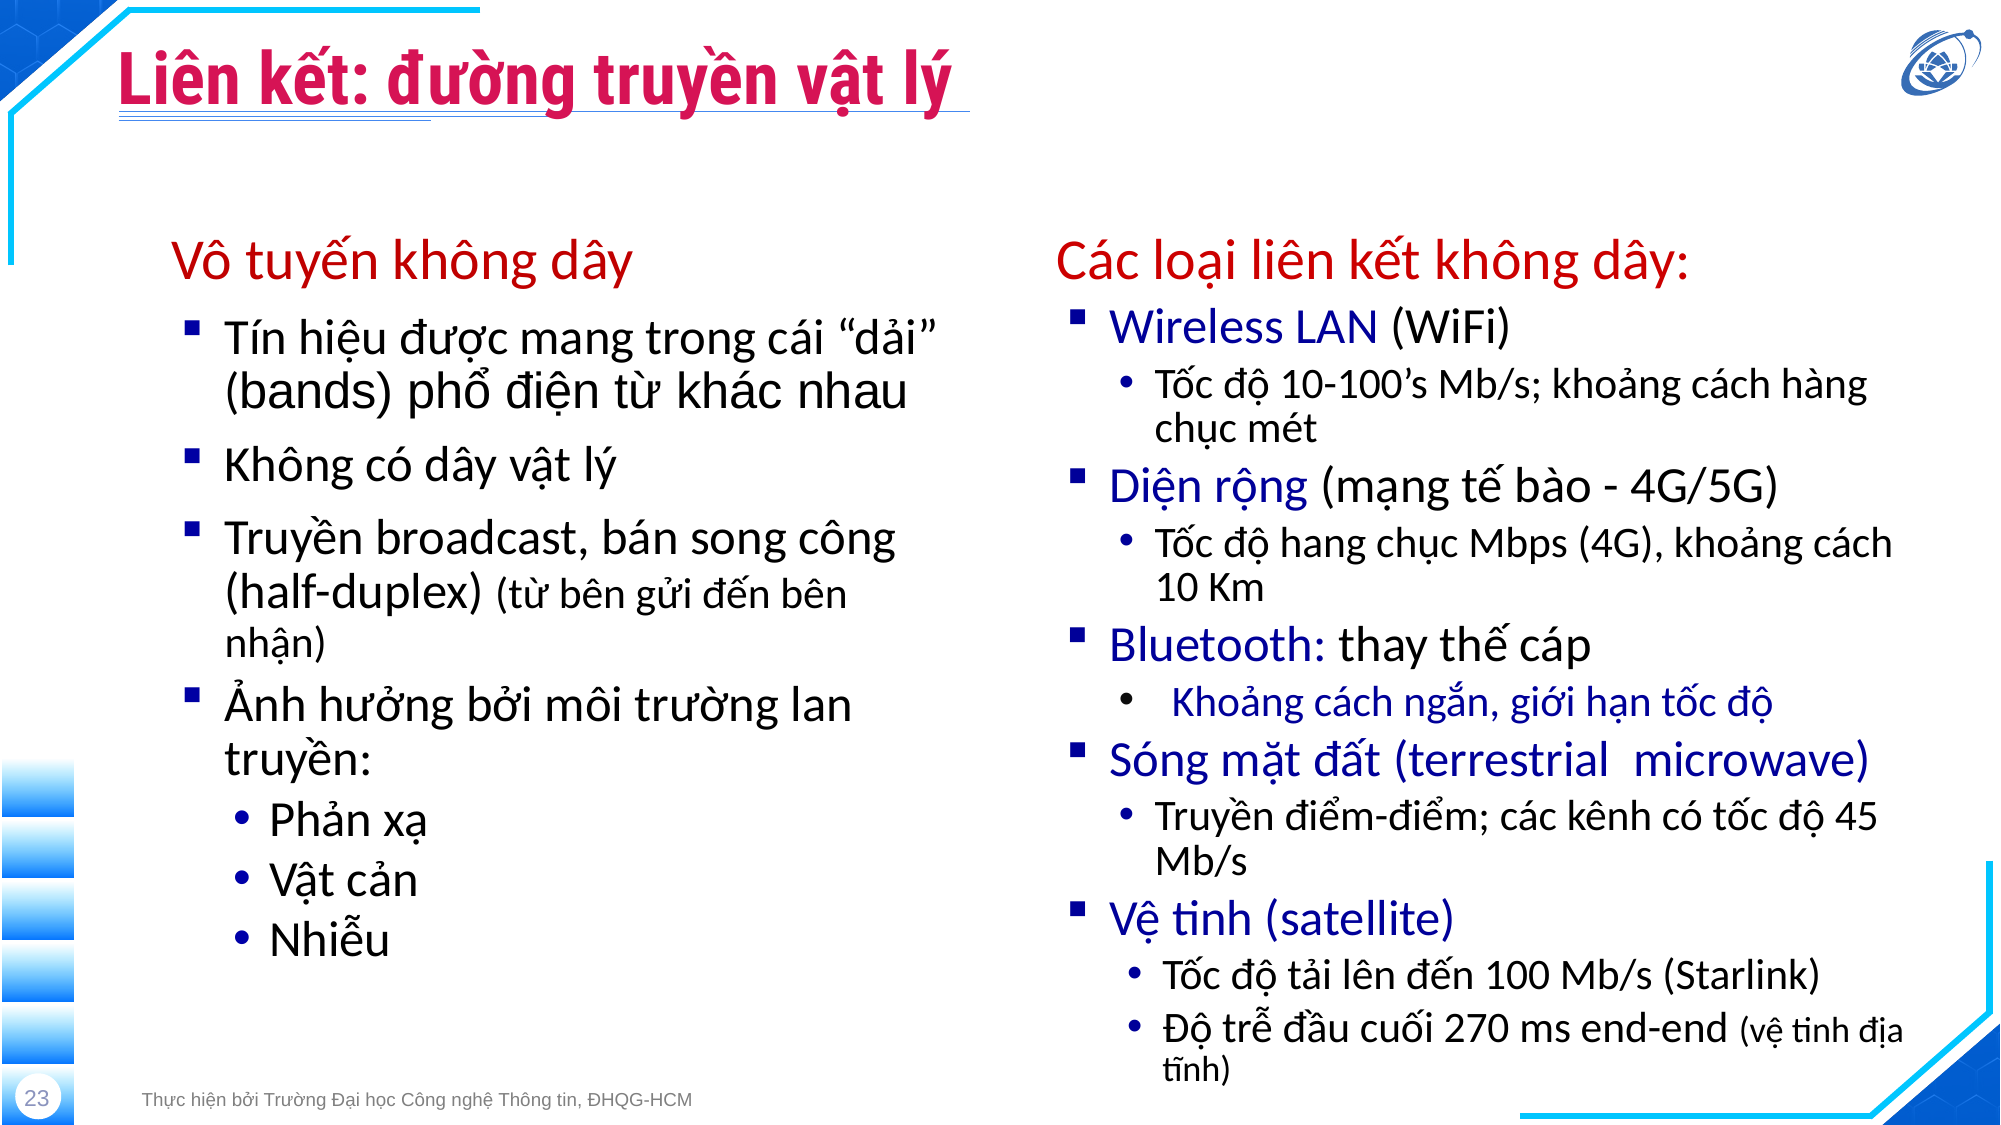

# Liên kết: đường truyền vật lý
Vô tuyến không dây
Tín hiệu được mang trong cái “dải” (bands) phổ điện từ khác nhau
Không có dây vật lý
Truyền broadcast, bán song công (half-duplex) (từ bên gửi đến bên nhận)
Ảnh hưởng bởi môi trường lan truyền:
Phản xạ
Vật cản
Nhiễu
Các loại liên kết không dây:
Wireless LAN (WiFi)
Tốc độ 10-100’s Mb/s; khoảng cách hàng chục mét
Diện rộng (mạng tế bào - 4G/5G)
Tốc độ hang chục Mbps (4G), khoảng cách 10 Km
Bluetooth: thay thế cáp
Khoảng cách ngắn, giới hạn tốc độ
Sóng mặt đất (terrestrial  microwave)
Truyền điểm-điểm; các kênh có tốc độ 45 Mb/s
Vệ tinh (satellite)
Tốc độ tải lên đến 100 Mb/s (Starlink)
Độ trễ đầu cuối 270 ms end-end (vệ tinh địa tĩnh)
23
Thực hiện bởi Trường Đại học Công nghệ Thông tin, ĐHQG-HCM